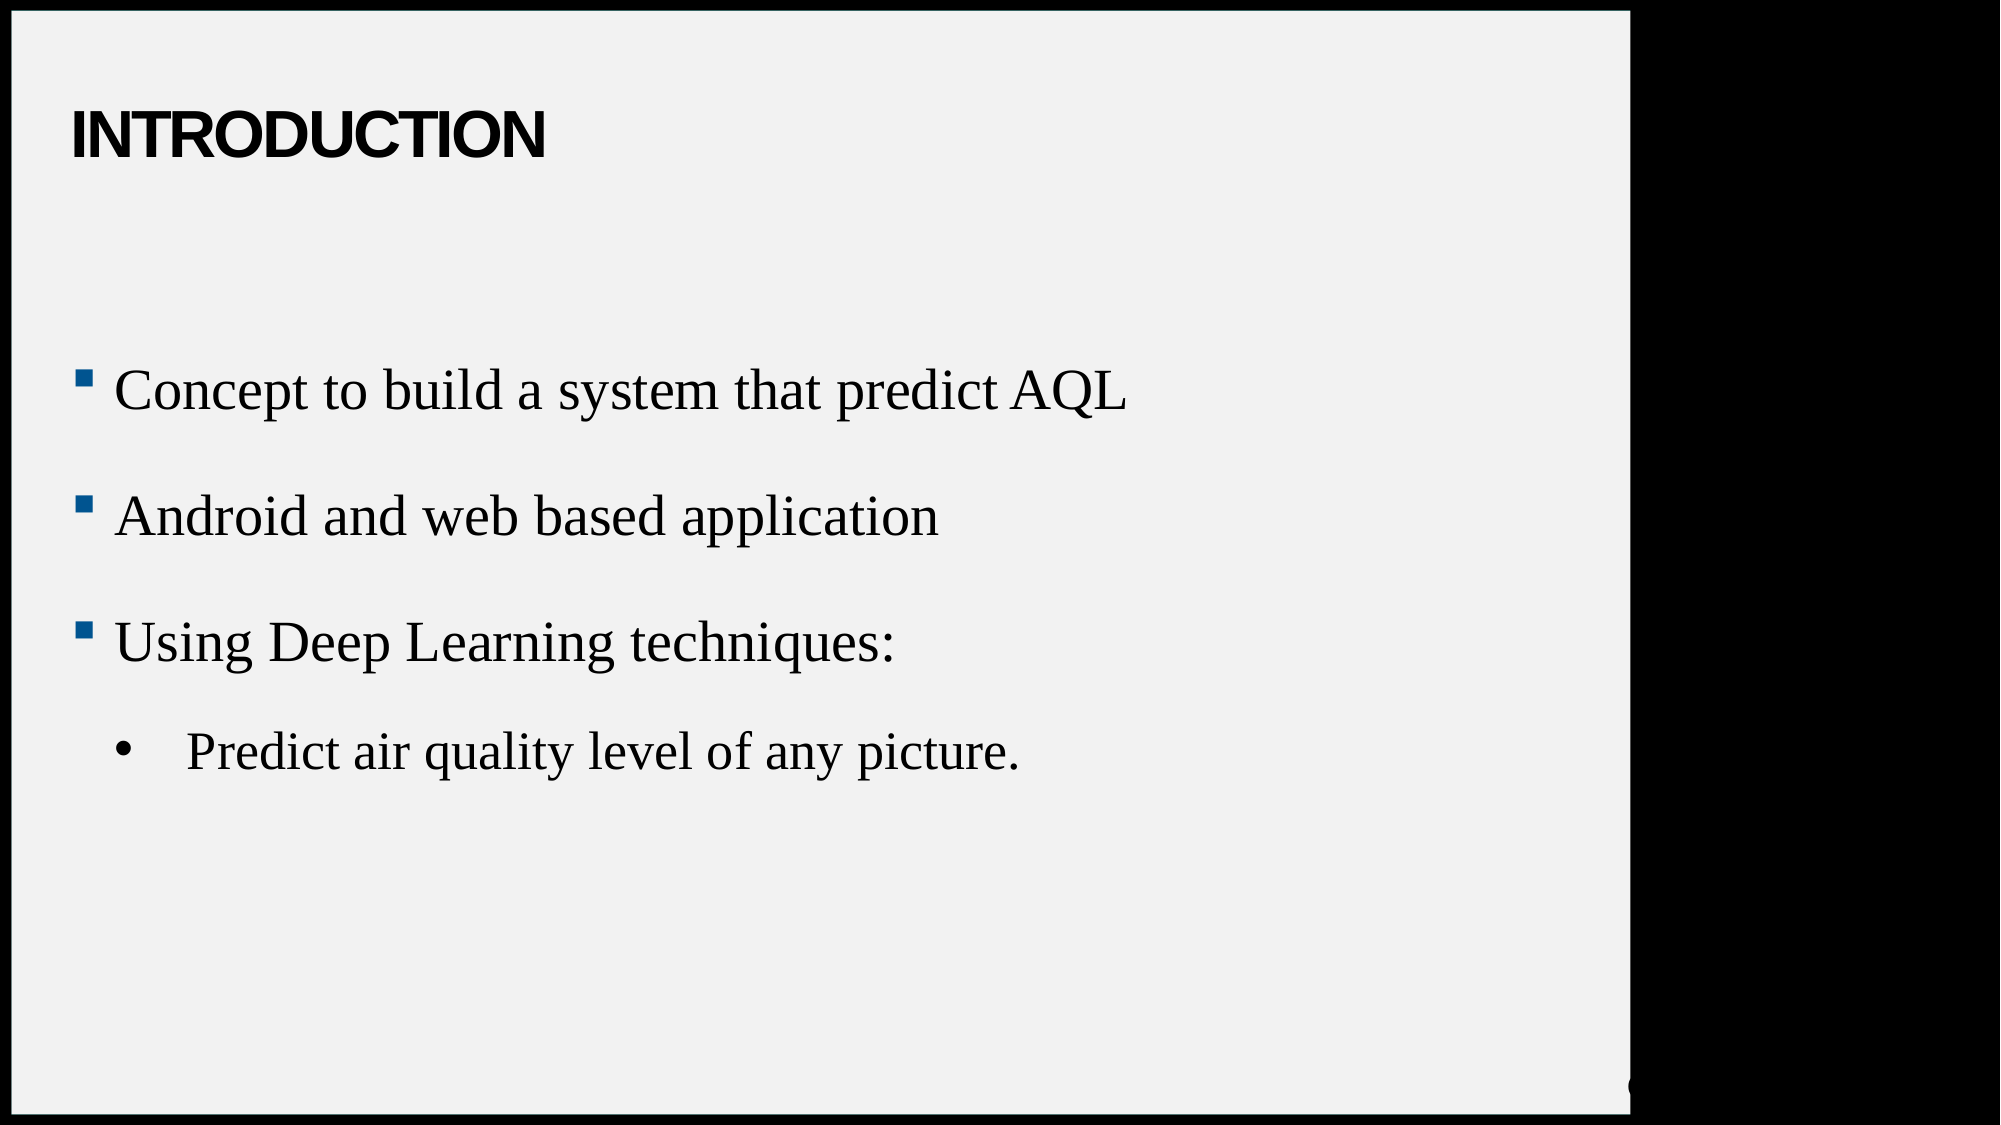

# INTRODUCTION
Concept to build a system that predict AQL
Android and web based application
Using Deep Learning techniques:
  Predict air quality level of any picture.